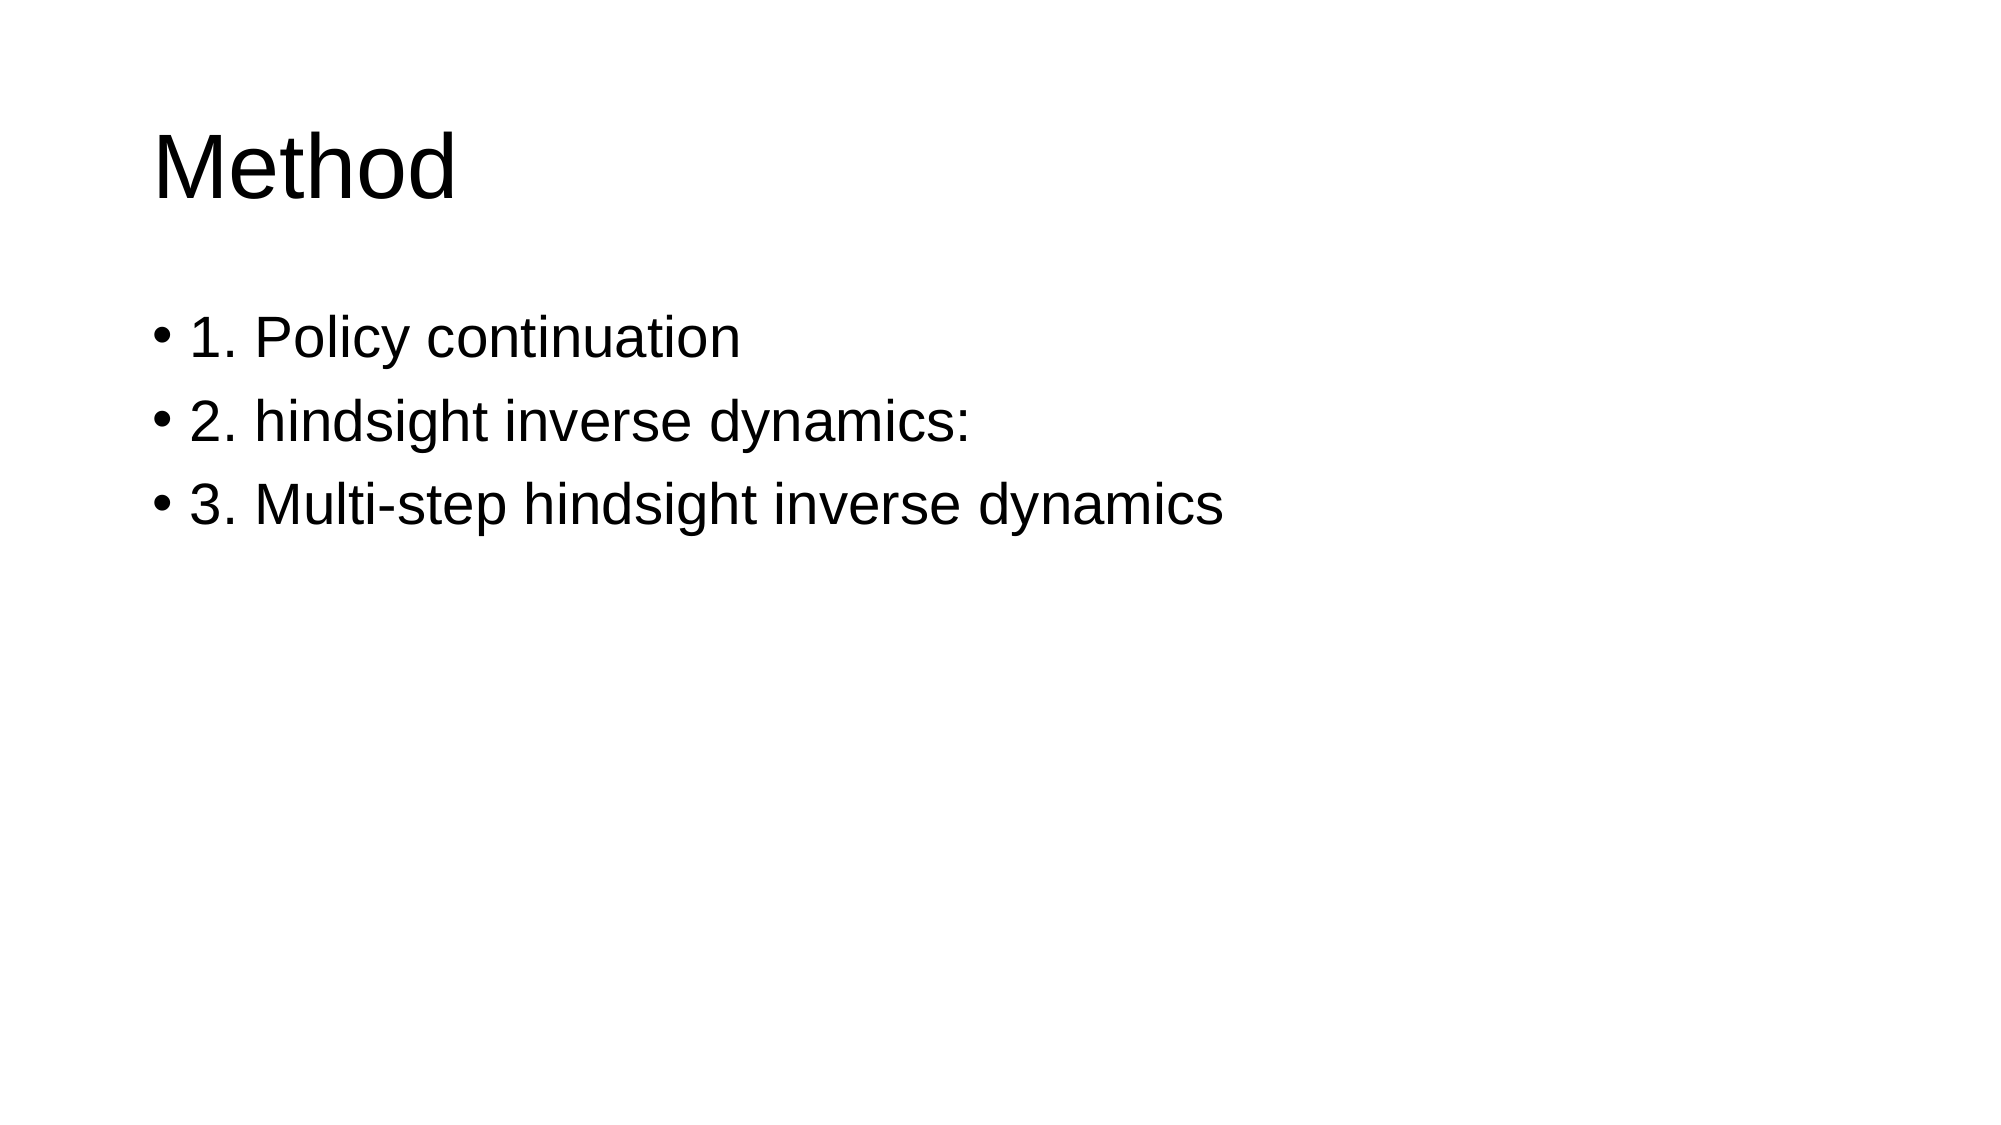

# Method
1. Policy continuation
2. hindsight inverse dynamics:
3. Multi-step hindsight inverse dynamics